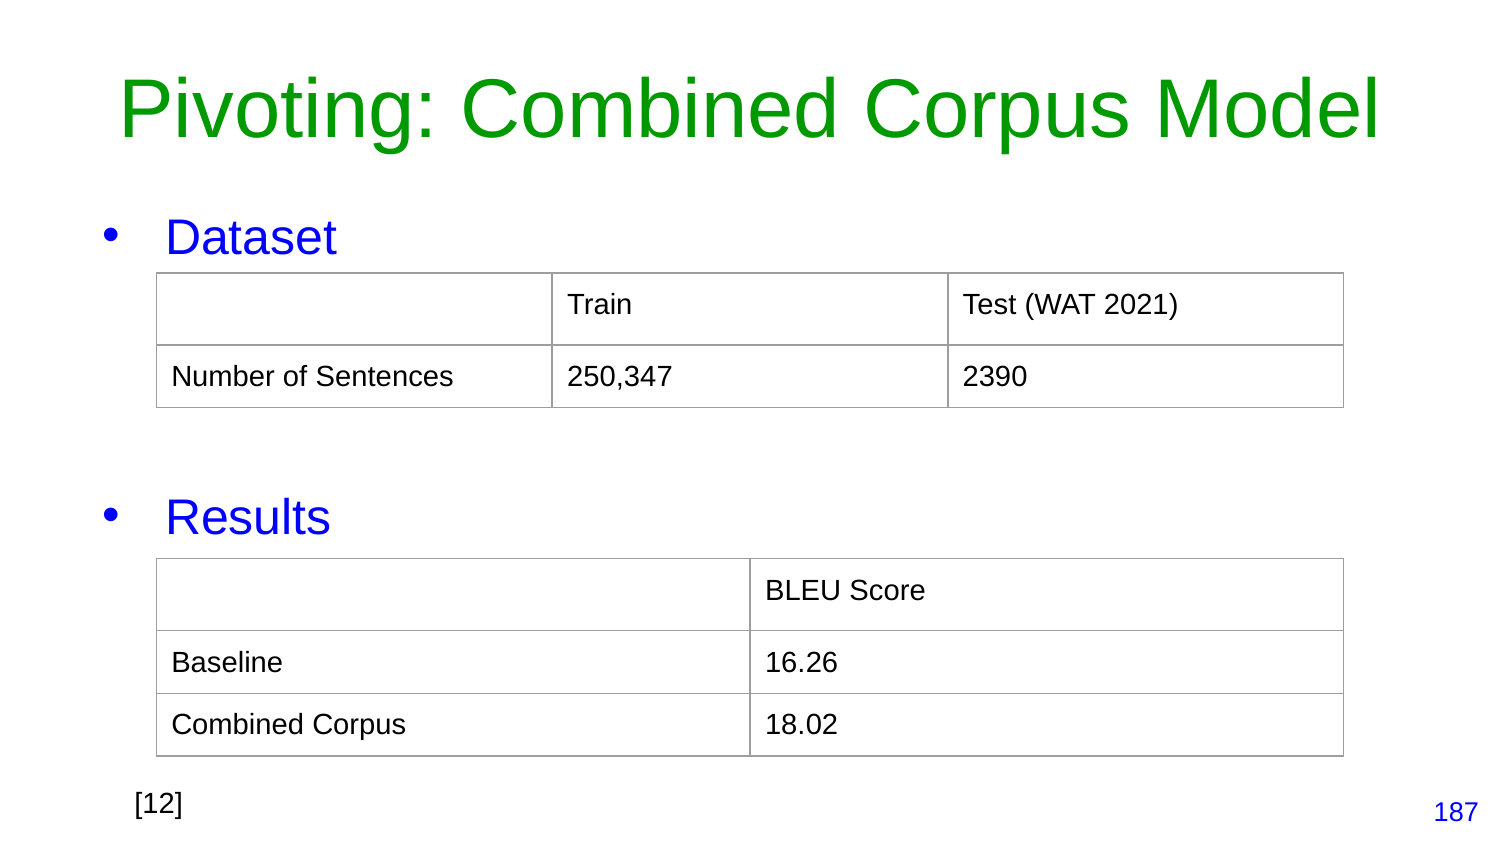

# Pivoting: Combined Corpus Model
Dataset

Results
|  | Train | Test (WAT 2021) |
| --- | --- | --- |
| Number of Sentences | 250,347 | 2390 |
|  | BLEU Score |
| --- | --- |
| Baseline | 16.26 |
| Combined Corpus | 18.02 |
[12]
187